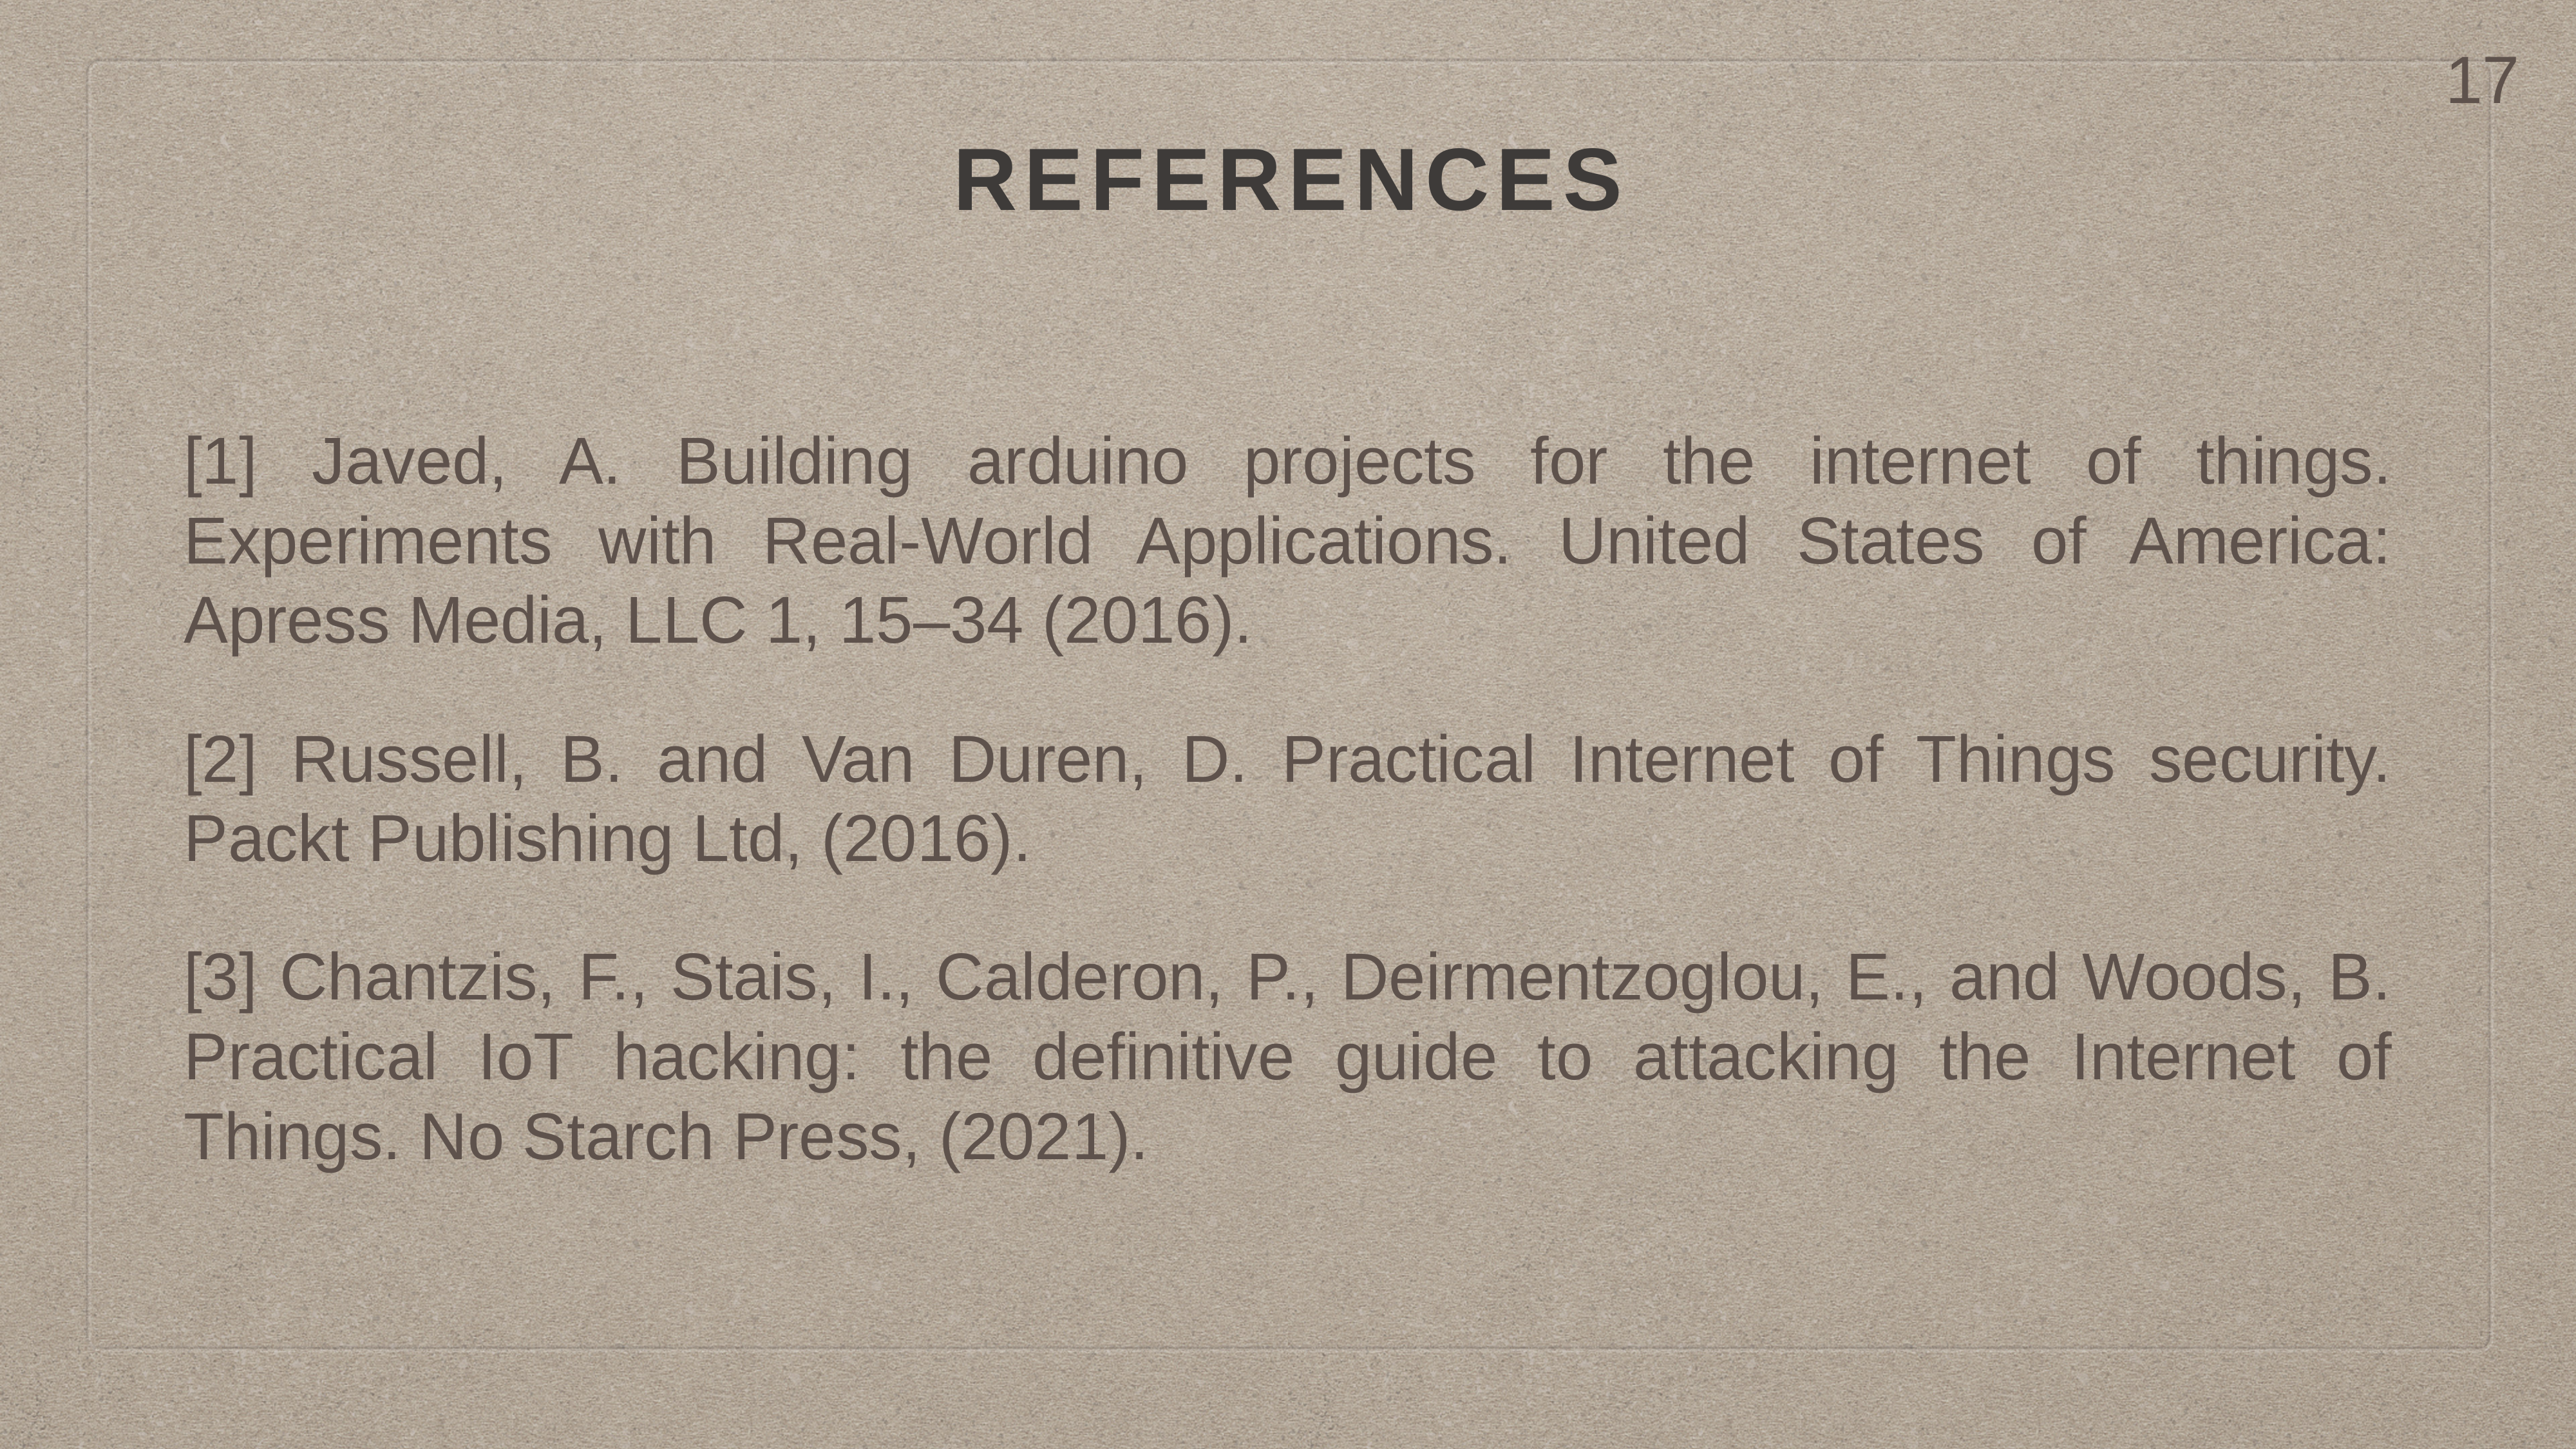

17
# references
[1] Javed, A. Building arduino projects for the internet of things. Experiments with Real-World Applications. United States of America: Apress Media, LLC 1, 15–34 (2016).
[2] Russell, B. and Van Duren, D. Practical Internet of Things security. Packt Publishing Ltd, (2016).
[3] Chantzis, F., Stais, I., Calderon, P., Deirmentzoglou, E., and Woods, B. Practical IoT hacking: the definitive guide to attacking the Internet of Things. No Starch Press, (2021).